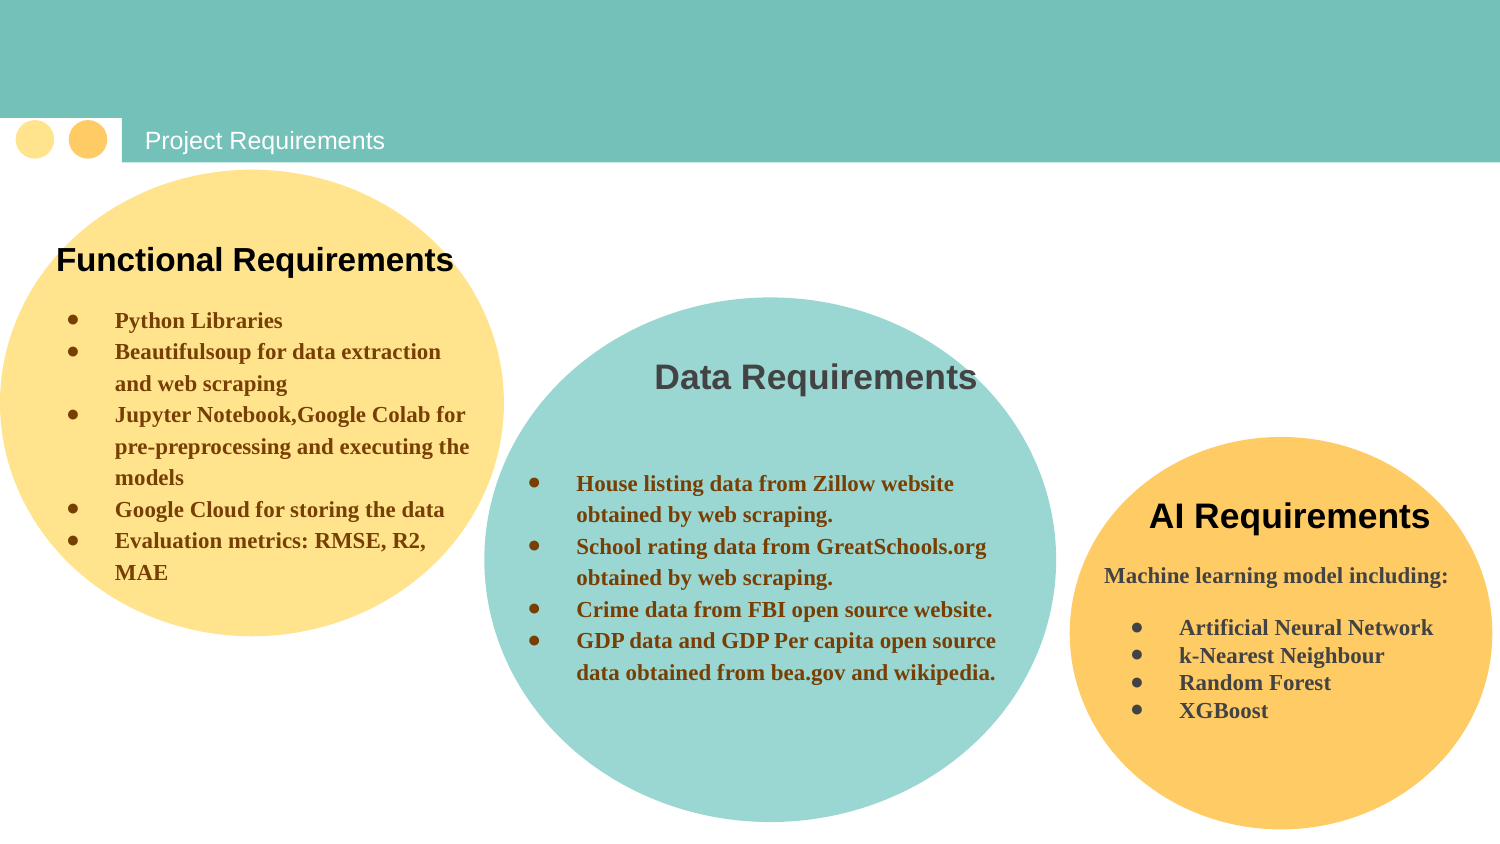

# Project Requirements

Functional Requirements

Python Libraries
Beautifulsoup for data extraction and web scraping
Jupyter Notebook,Google Colab for pre-preprocessing and executing the models
Google Cloud for storing the data
Evaluation metrics: RMSE, R2, MAE

        Data Requirements

House listing data from Zillow website obtained by web scraping.
School rating data from GreatSchools.org obtained by web scraping.
Crime data from FBI open source website.
GDP data and GDP Per capita open source data obtained from bea.gov and wikipedia.

AI Requirements
Machine learning model including:
Artificial Neural Network
k-Nearest Neighbour
Random Forest
XGBoost